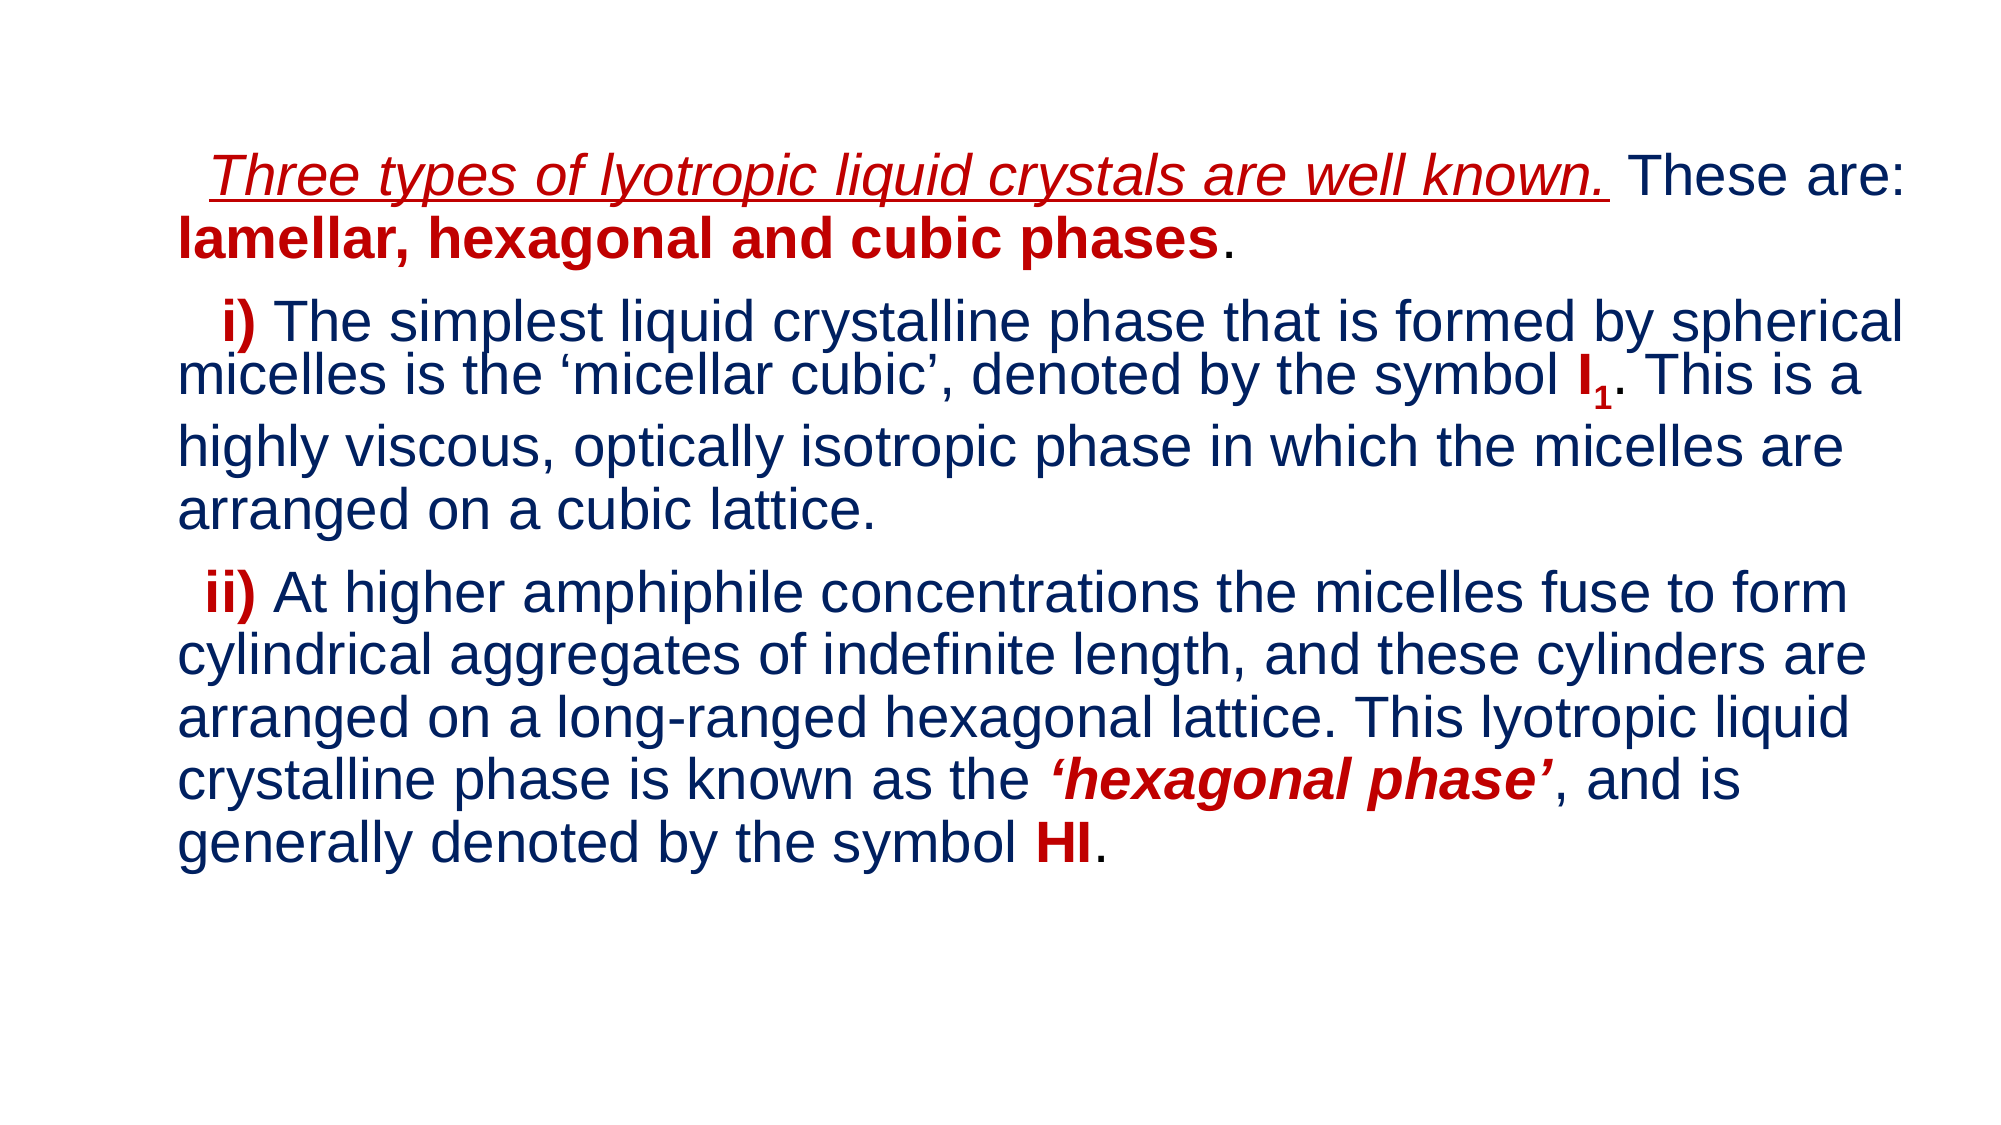

Three types of lyotropic liquid crystals are well known. These are: lamellar, hexagonal and cubic phases.
     i) The simplest liquid crystalline phase that is formed by spherical micelles is the ‘micellar cubic’, denoted by the symbol I1. This is a highly viscous, optically isotropic phase in which the micelles are arranged on a cubic lattice.
    ii) At higher amphiphile concentrations the micelles fuse to form cylindrical aggregates of indefinite length, and these cylinders are arranged on a long-ranged hexagonal lattice. This lyotropic liquid crystalline phase is known as the ‘hexagonal phase’, and is generally denoted by the symbol HI.